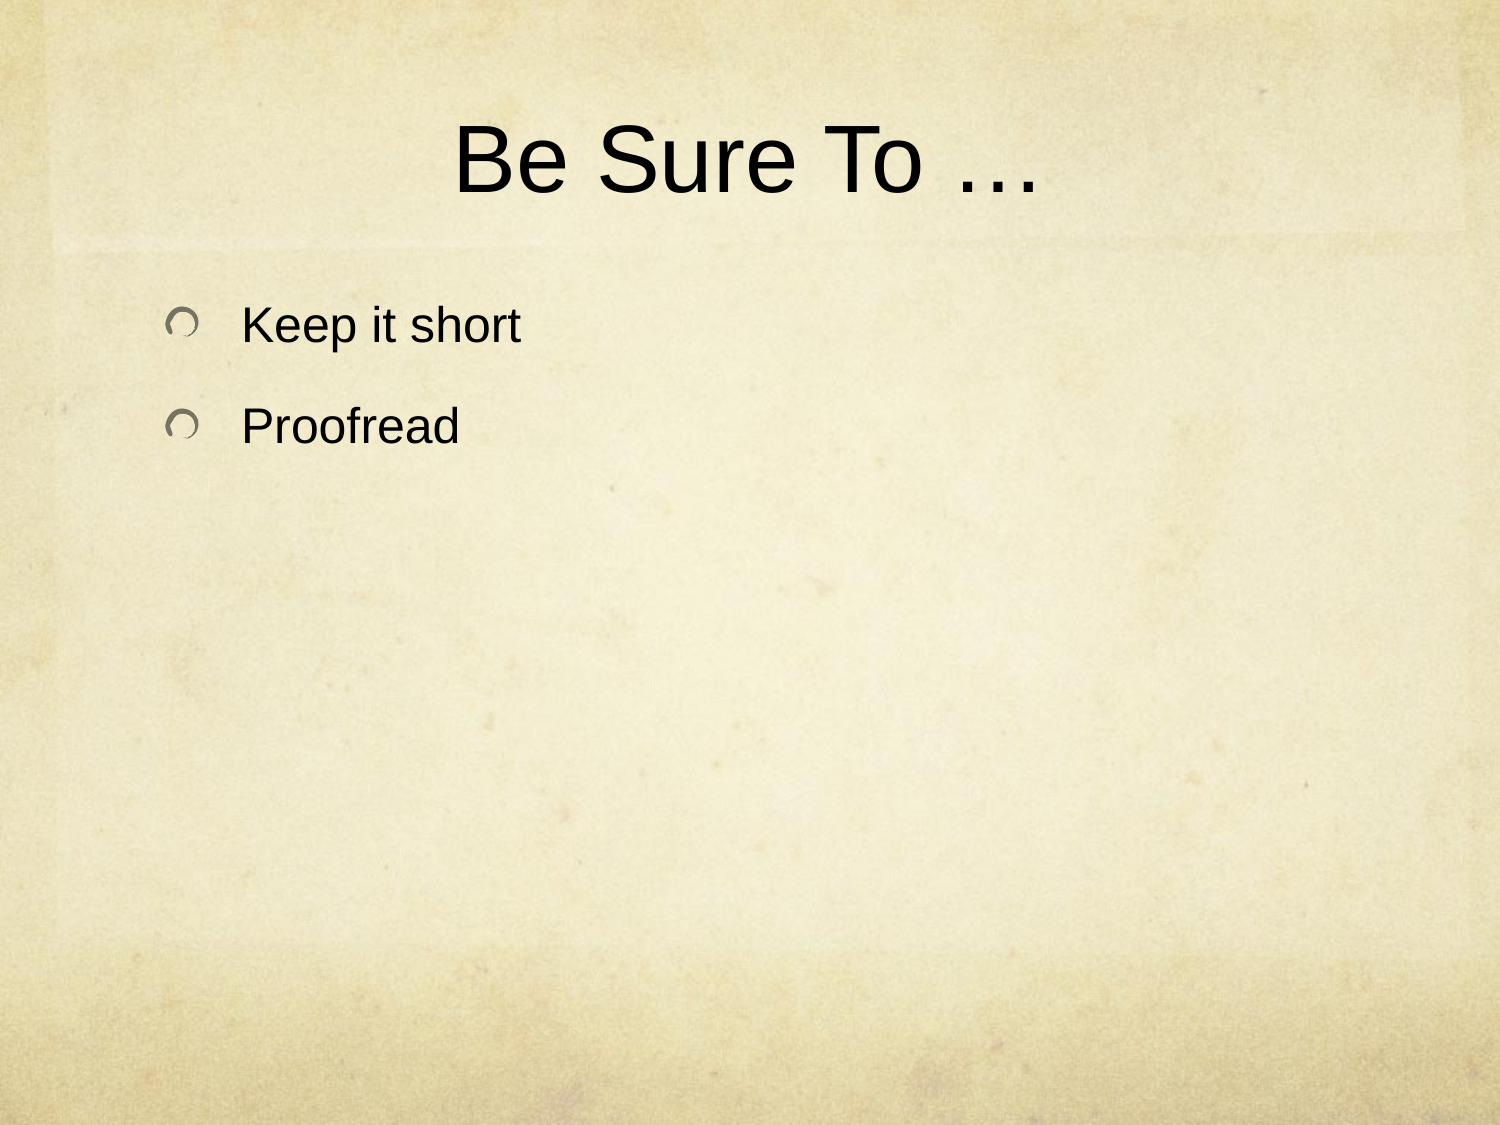

# Be Sure To …
Keep it short
Proofread